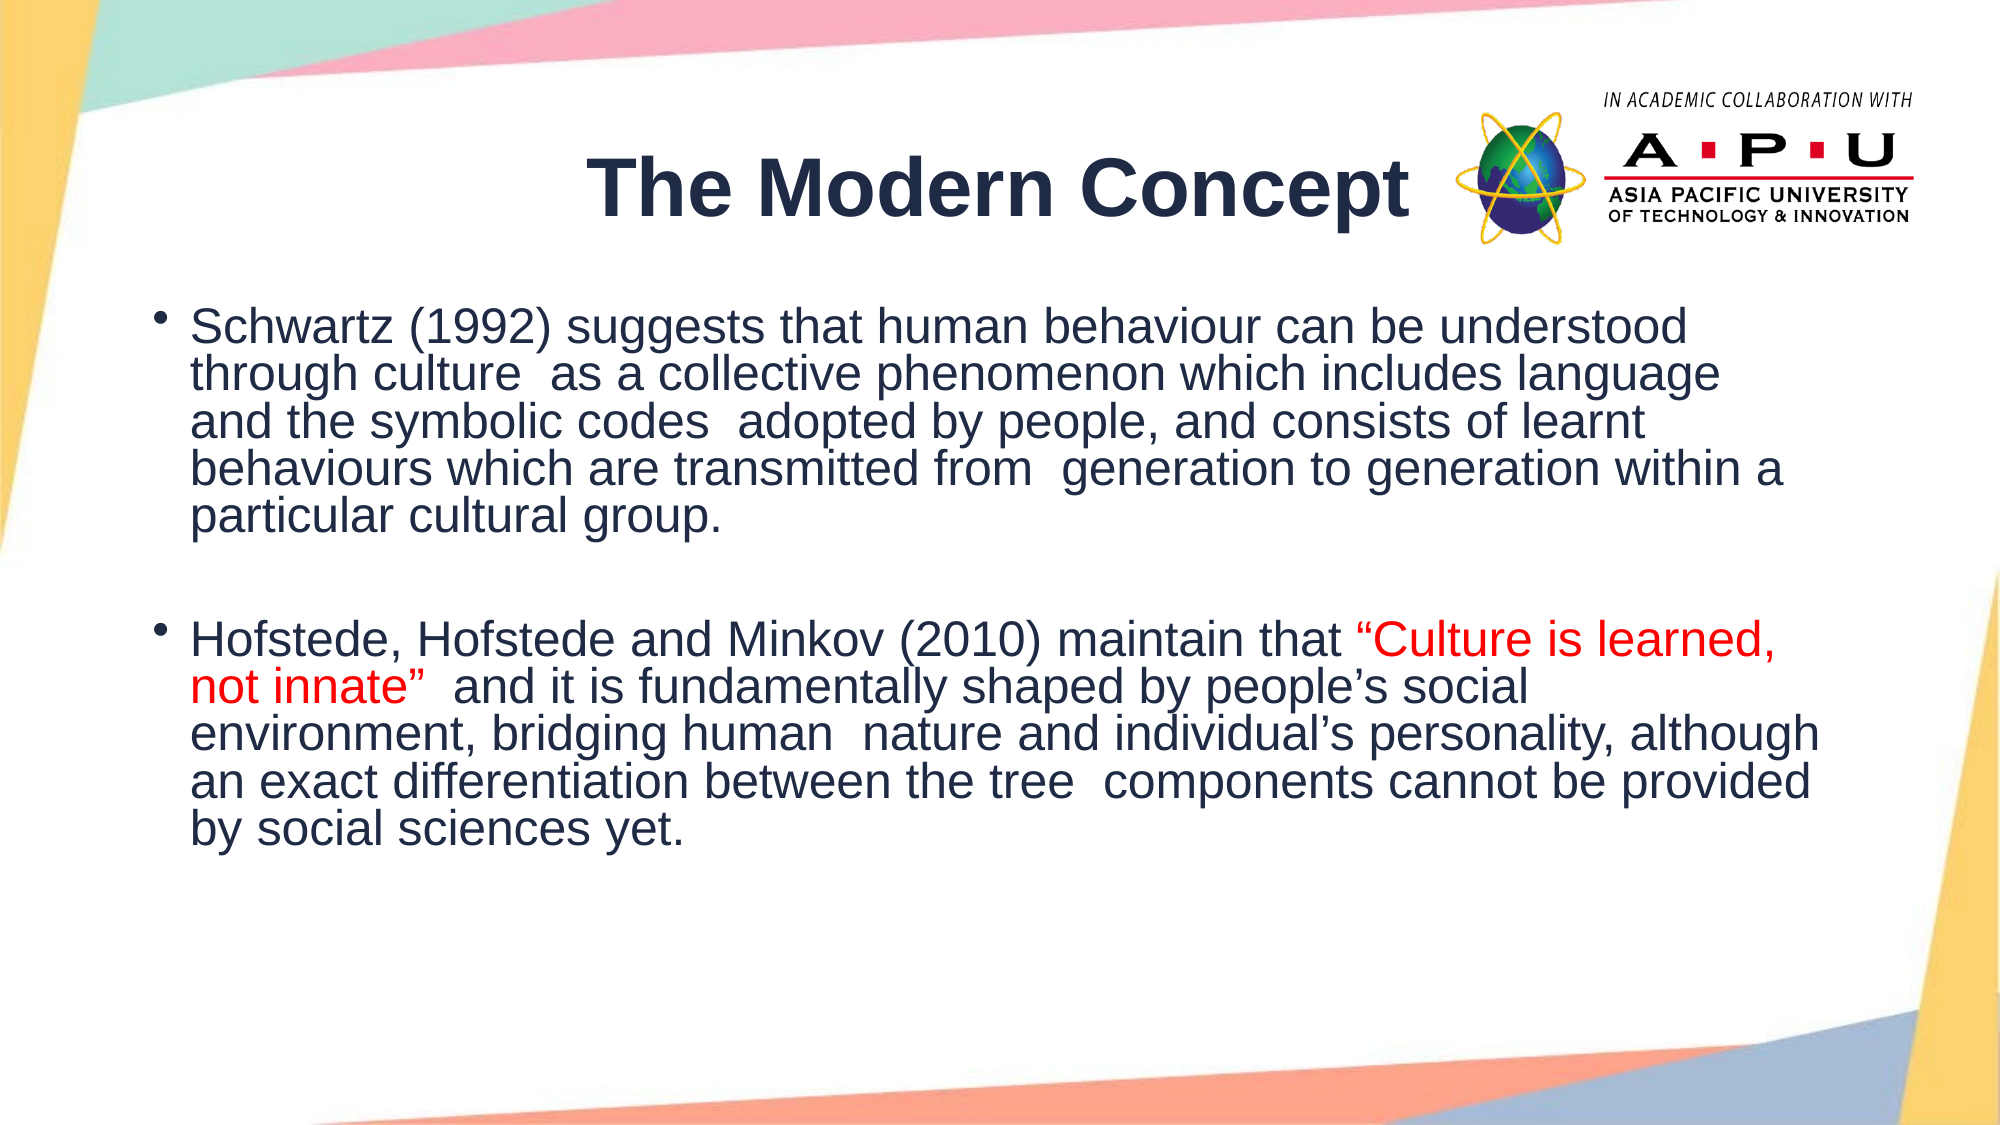

# The Modern Concept
Schwartz (1992) suggests that human behaviour can be understood through culture  as a collective phenomenon which includes language and the symbolic codes  adopted by people, and consists of learnt behaviours which are transmitted from  generation to generation within a particular cultural group.

Hofstede, Hofstede and Minkov (2010) maintain that “Culture is learned, not innate”  and it is fundamentally shaped by people’s social environment, bridging human  nature and individual’s personality, although an exact differentiation between the tree  components cannot be provided by social sciences yet.